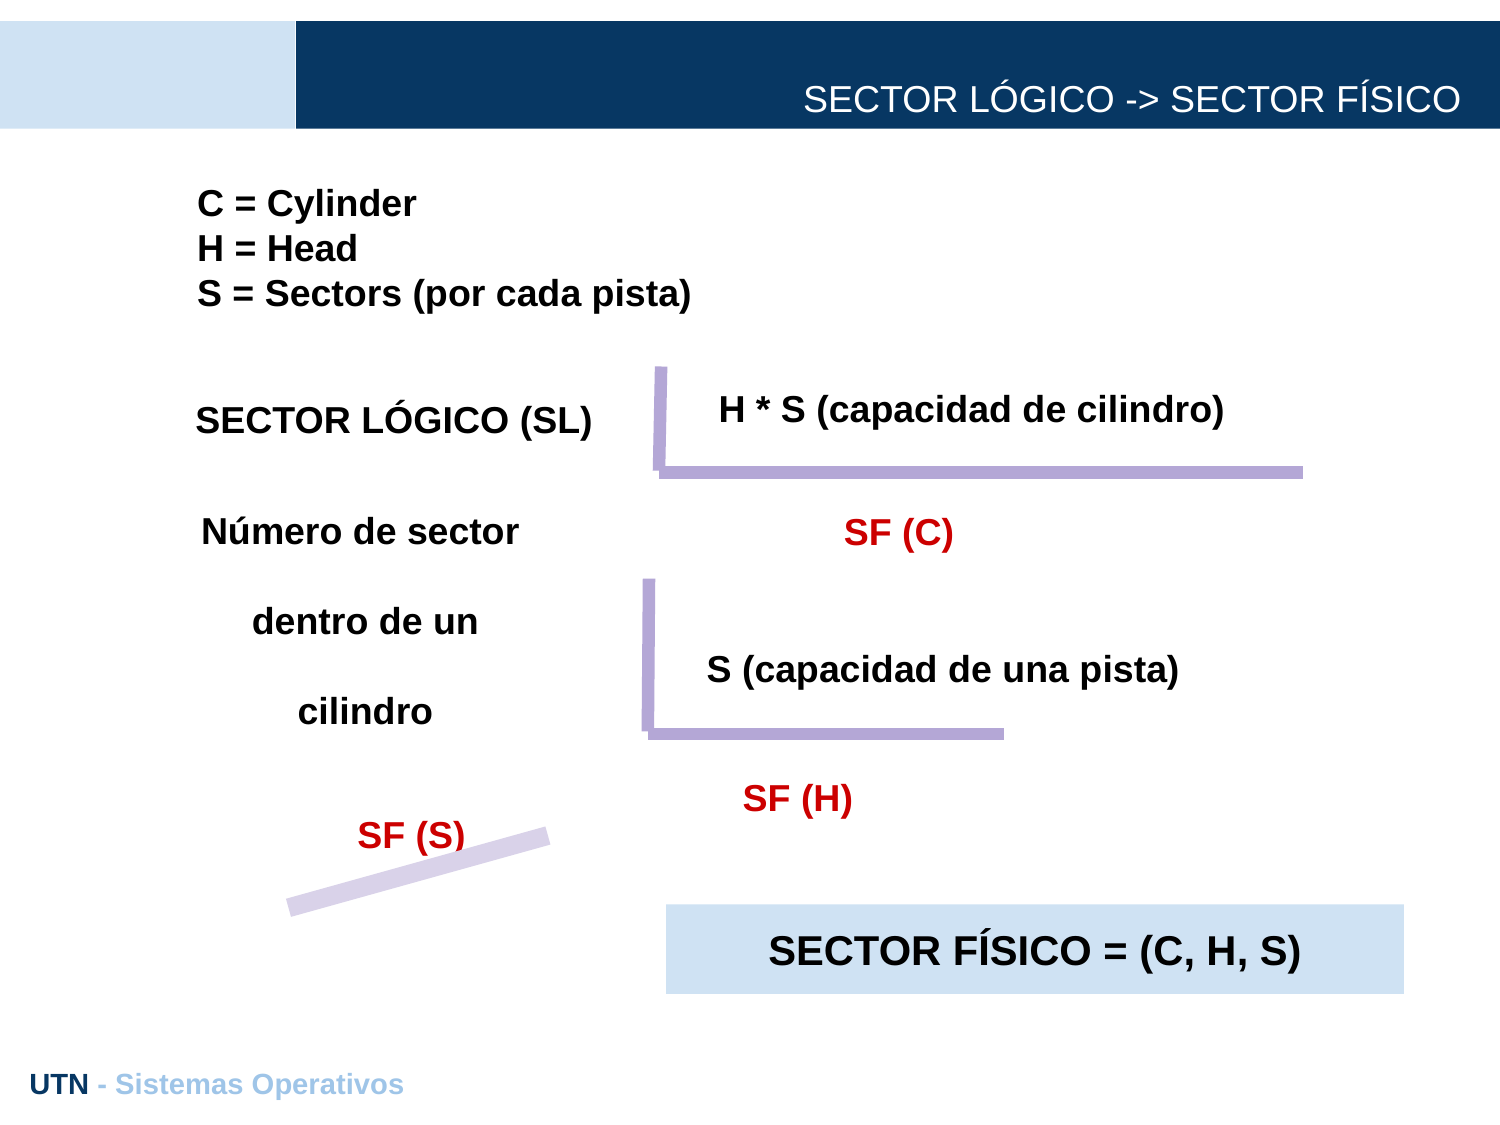

# SECTOR LÓGICO -> SECTOR FÍSICO
C = Cylinder
H = Head
S = Sectors (por cada pista)
H * S (capacidad de cilindro)
SECTOR LÓGICO (SL)
Número de sector

 dentro de un

 cilindro

SF (C)
S (capacidad de una pista)
SF (H)
SF (S)
SECTOR FÍSICO = (C, H, S)
UTN - Sistemas Operativos